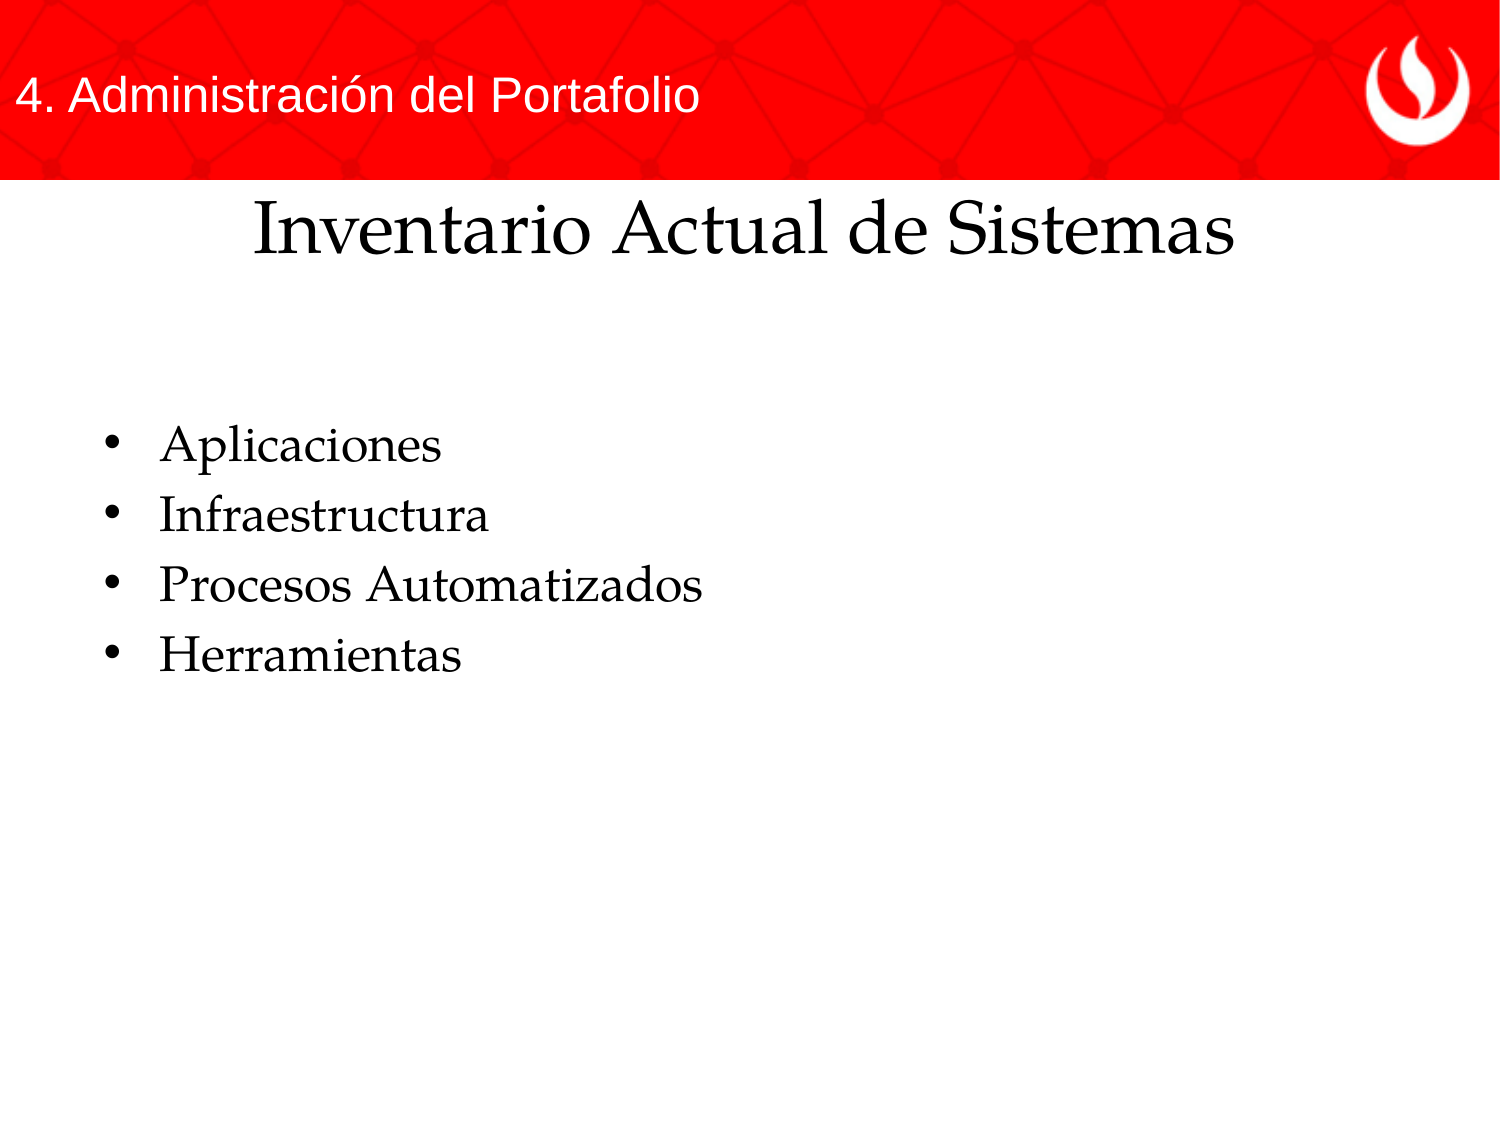

4. Administración del Portafolio
Inventario Actual de Sistemas
Aplicaciones
Infraestructura
Procesos Automatizados
Herramientas